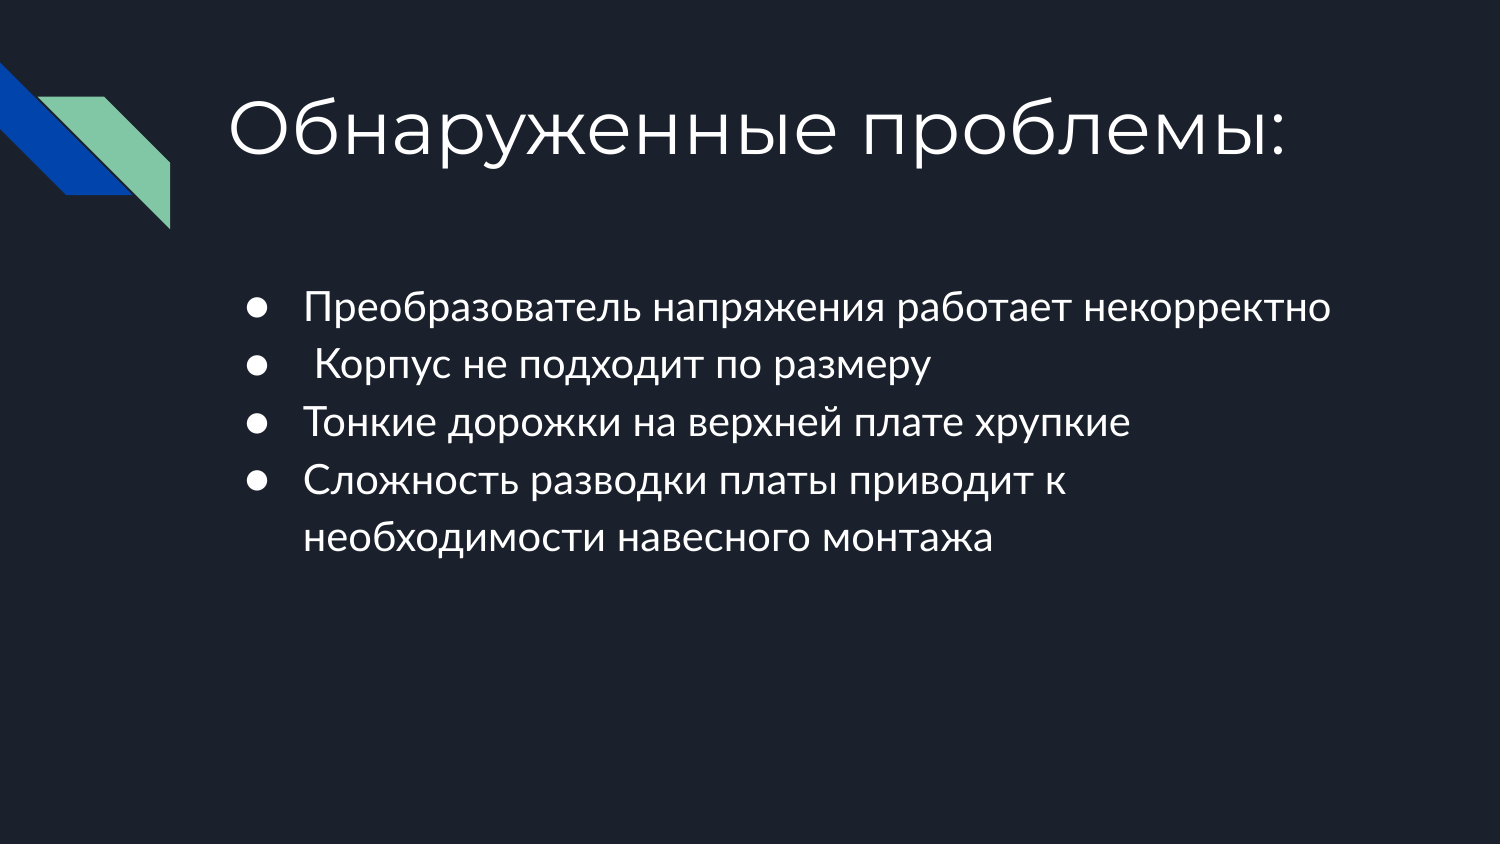

# Обнаруженные проблемы:
Преобразователь напряжения работает некорректно
 Корпус не подходит по размеру
Тонкие дорожки на верхней плате хрупкие
Сложность разводки платы приводит к необходимости навесного монтажа